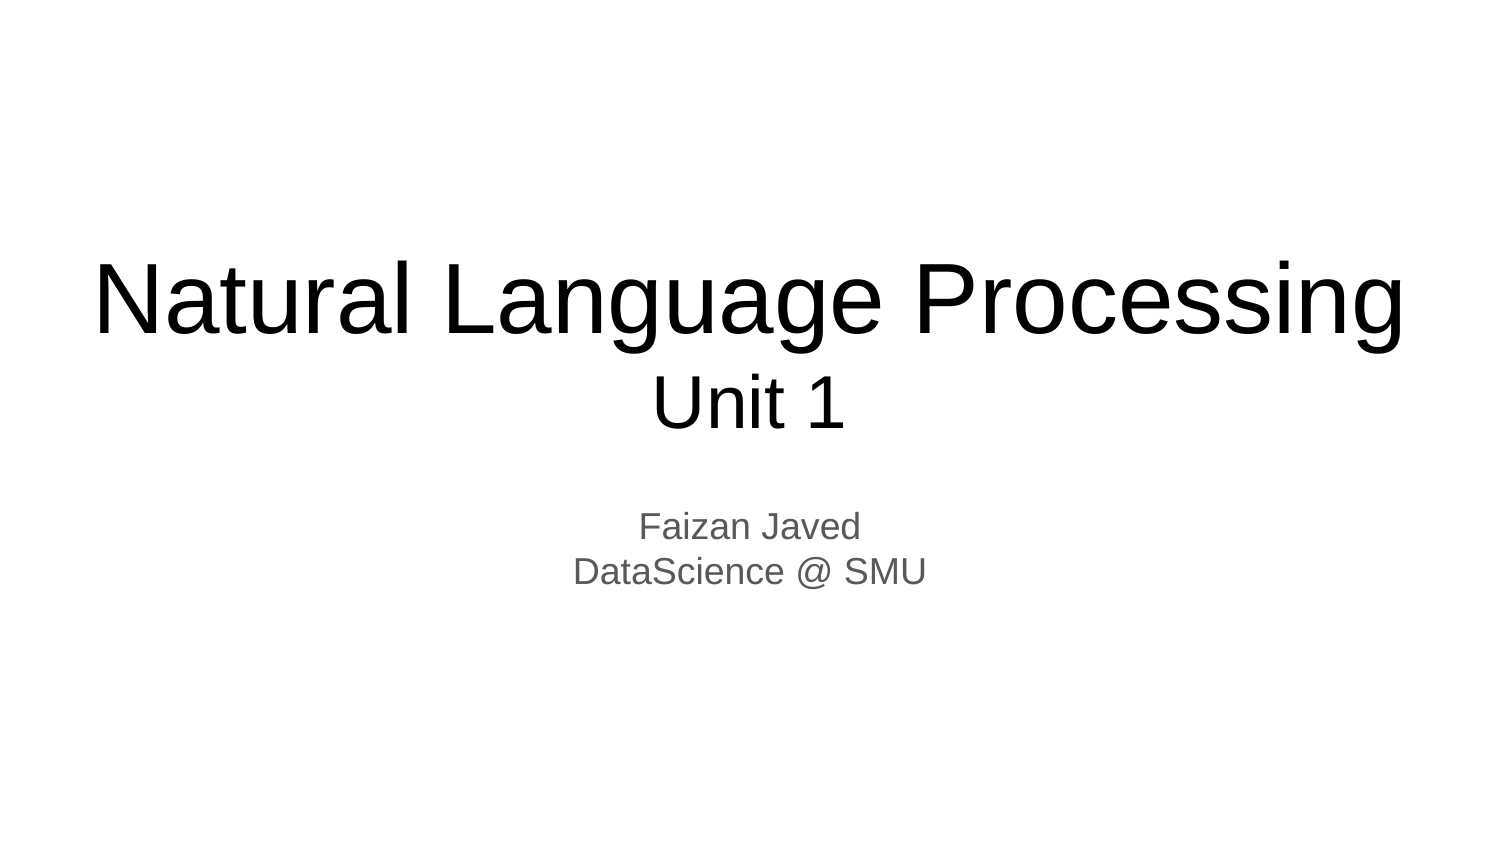

# Natural Language Processing
Unit 1
Faizan Javed
DataScience @ SMU